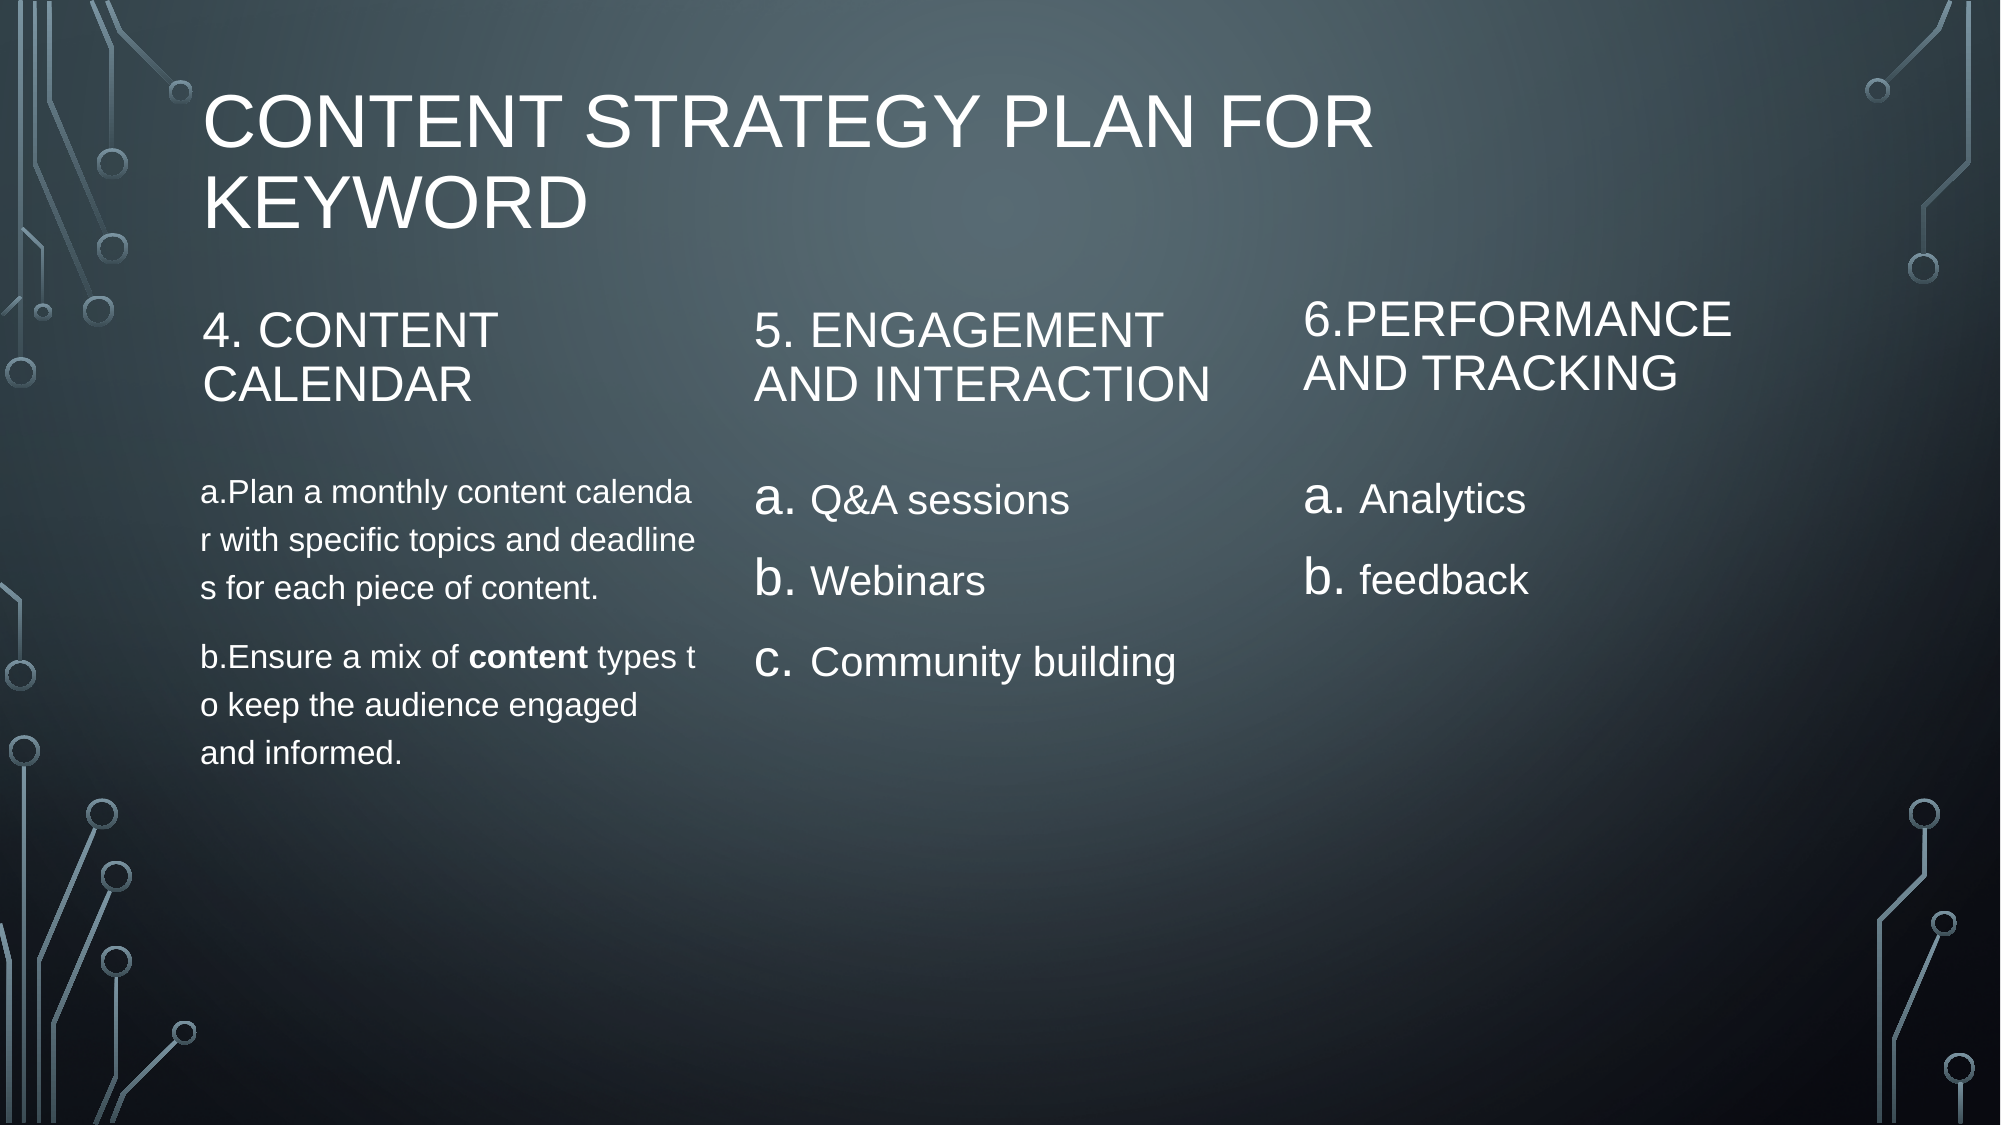

# Content strategy plan for keyword
6.Performance and tracking
4. Content calendar
5. Engagement and interaction
Analytics
feedback
a.Plan a monthly content calendar with specific topics and deadlines for each piece of content.
b.Ensure a mix of content types to keep the audience engaged and informed.

Q&A sessions
Webinars
Community building